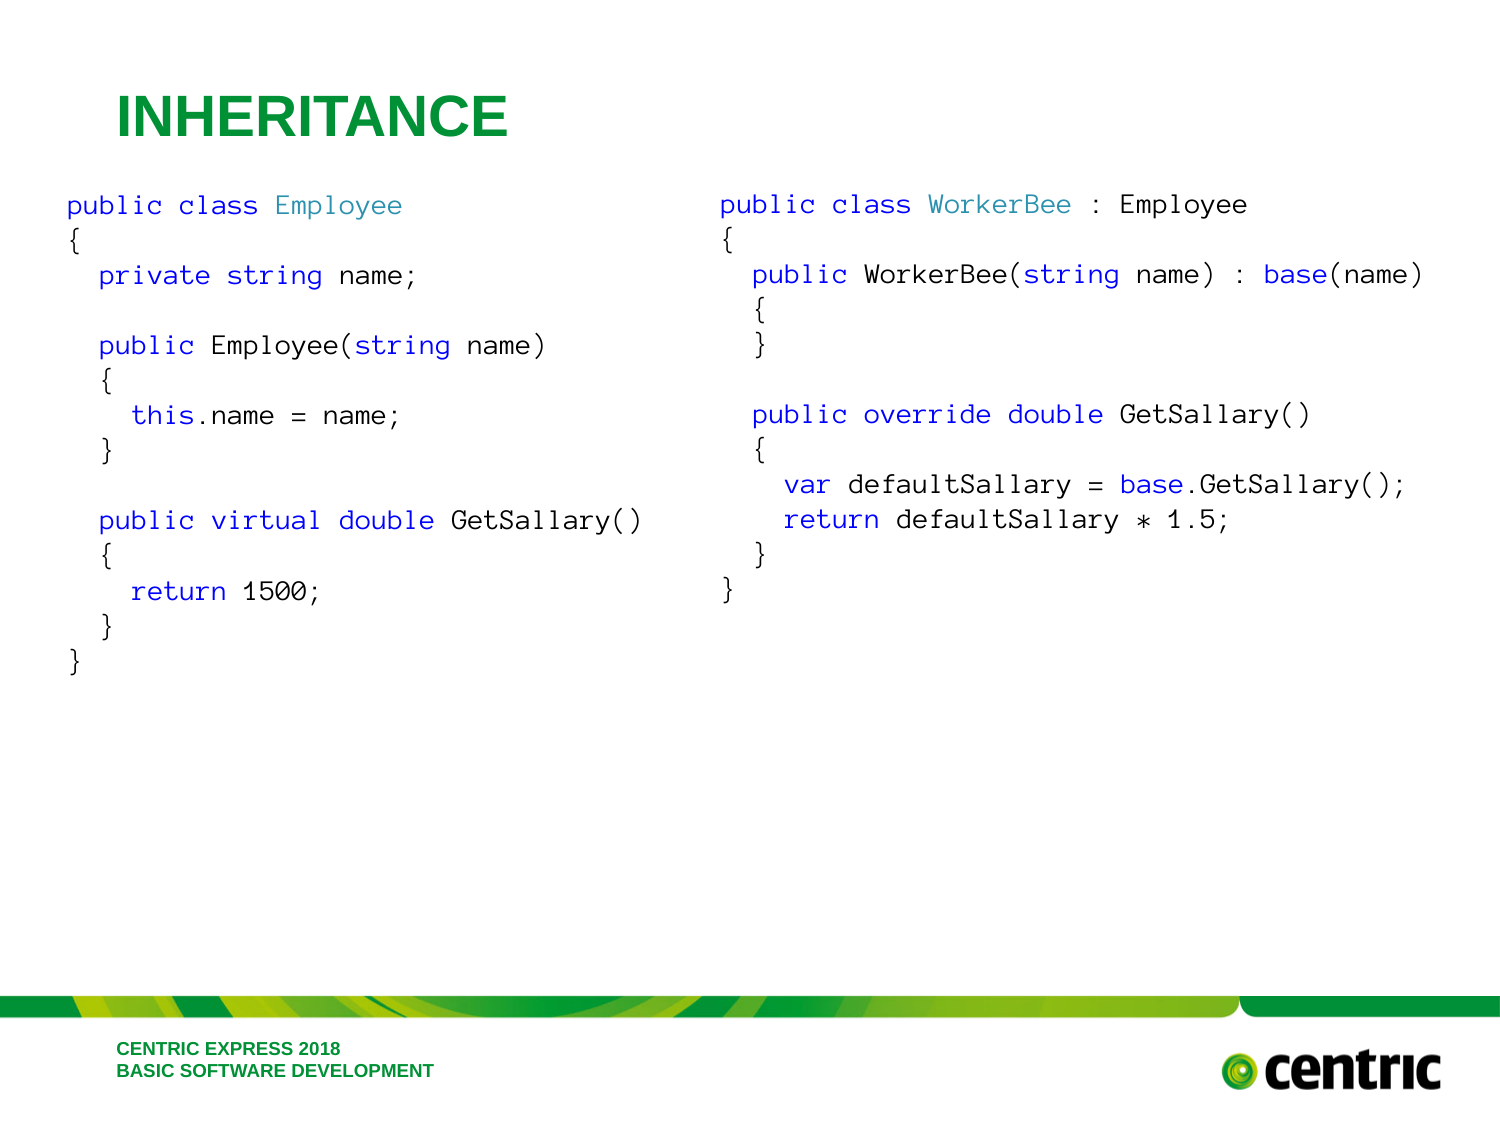

# Inheritance
public class Employee
{
  private string name;

  public Employee(string name)
  {
    this.name = name;
  }

  public virtual double GetSallary()
  {
    return 1500;
  }
}
public class WorkerBee : Employee
{
  public WorkerBee(string name) : base(name)
  {
  }

  public override double GetSallary()
  {
    var defaultSallary = base.GetSallary();
    return defaultSallary * 1.5;
  }
}

Centric express 2018
Basic software development
February 26, 2018